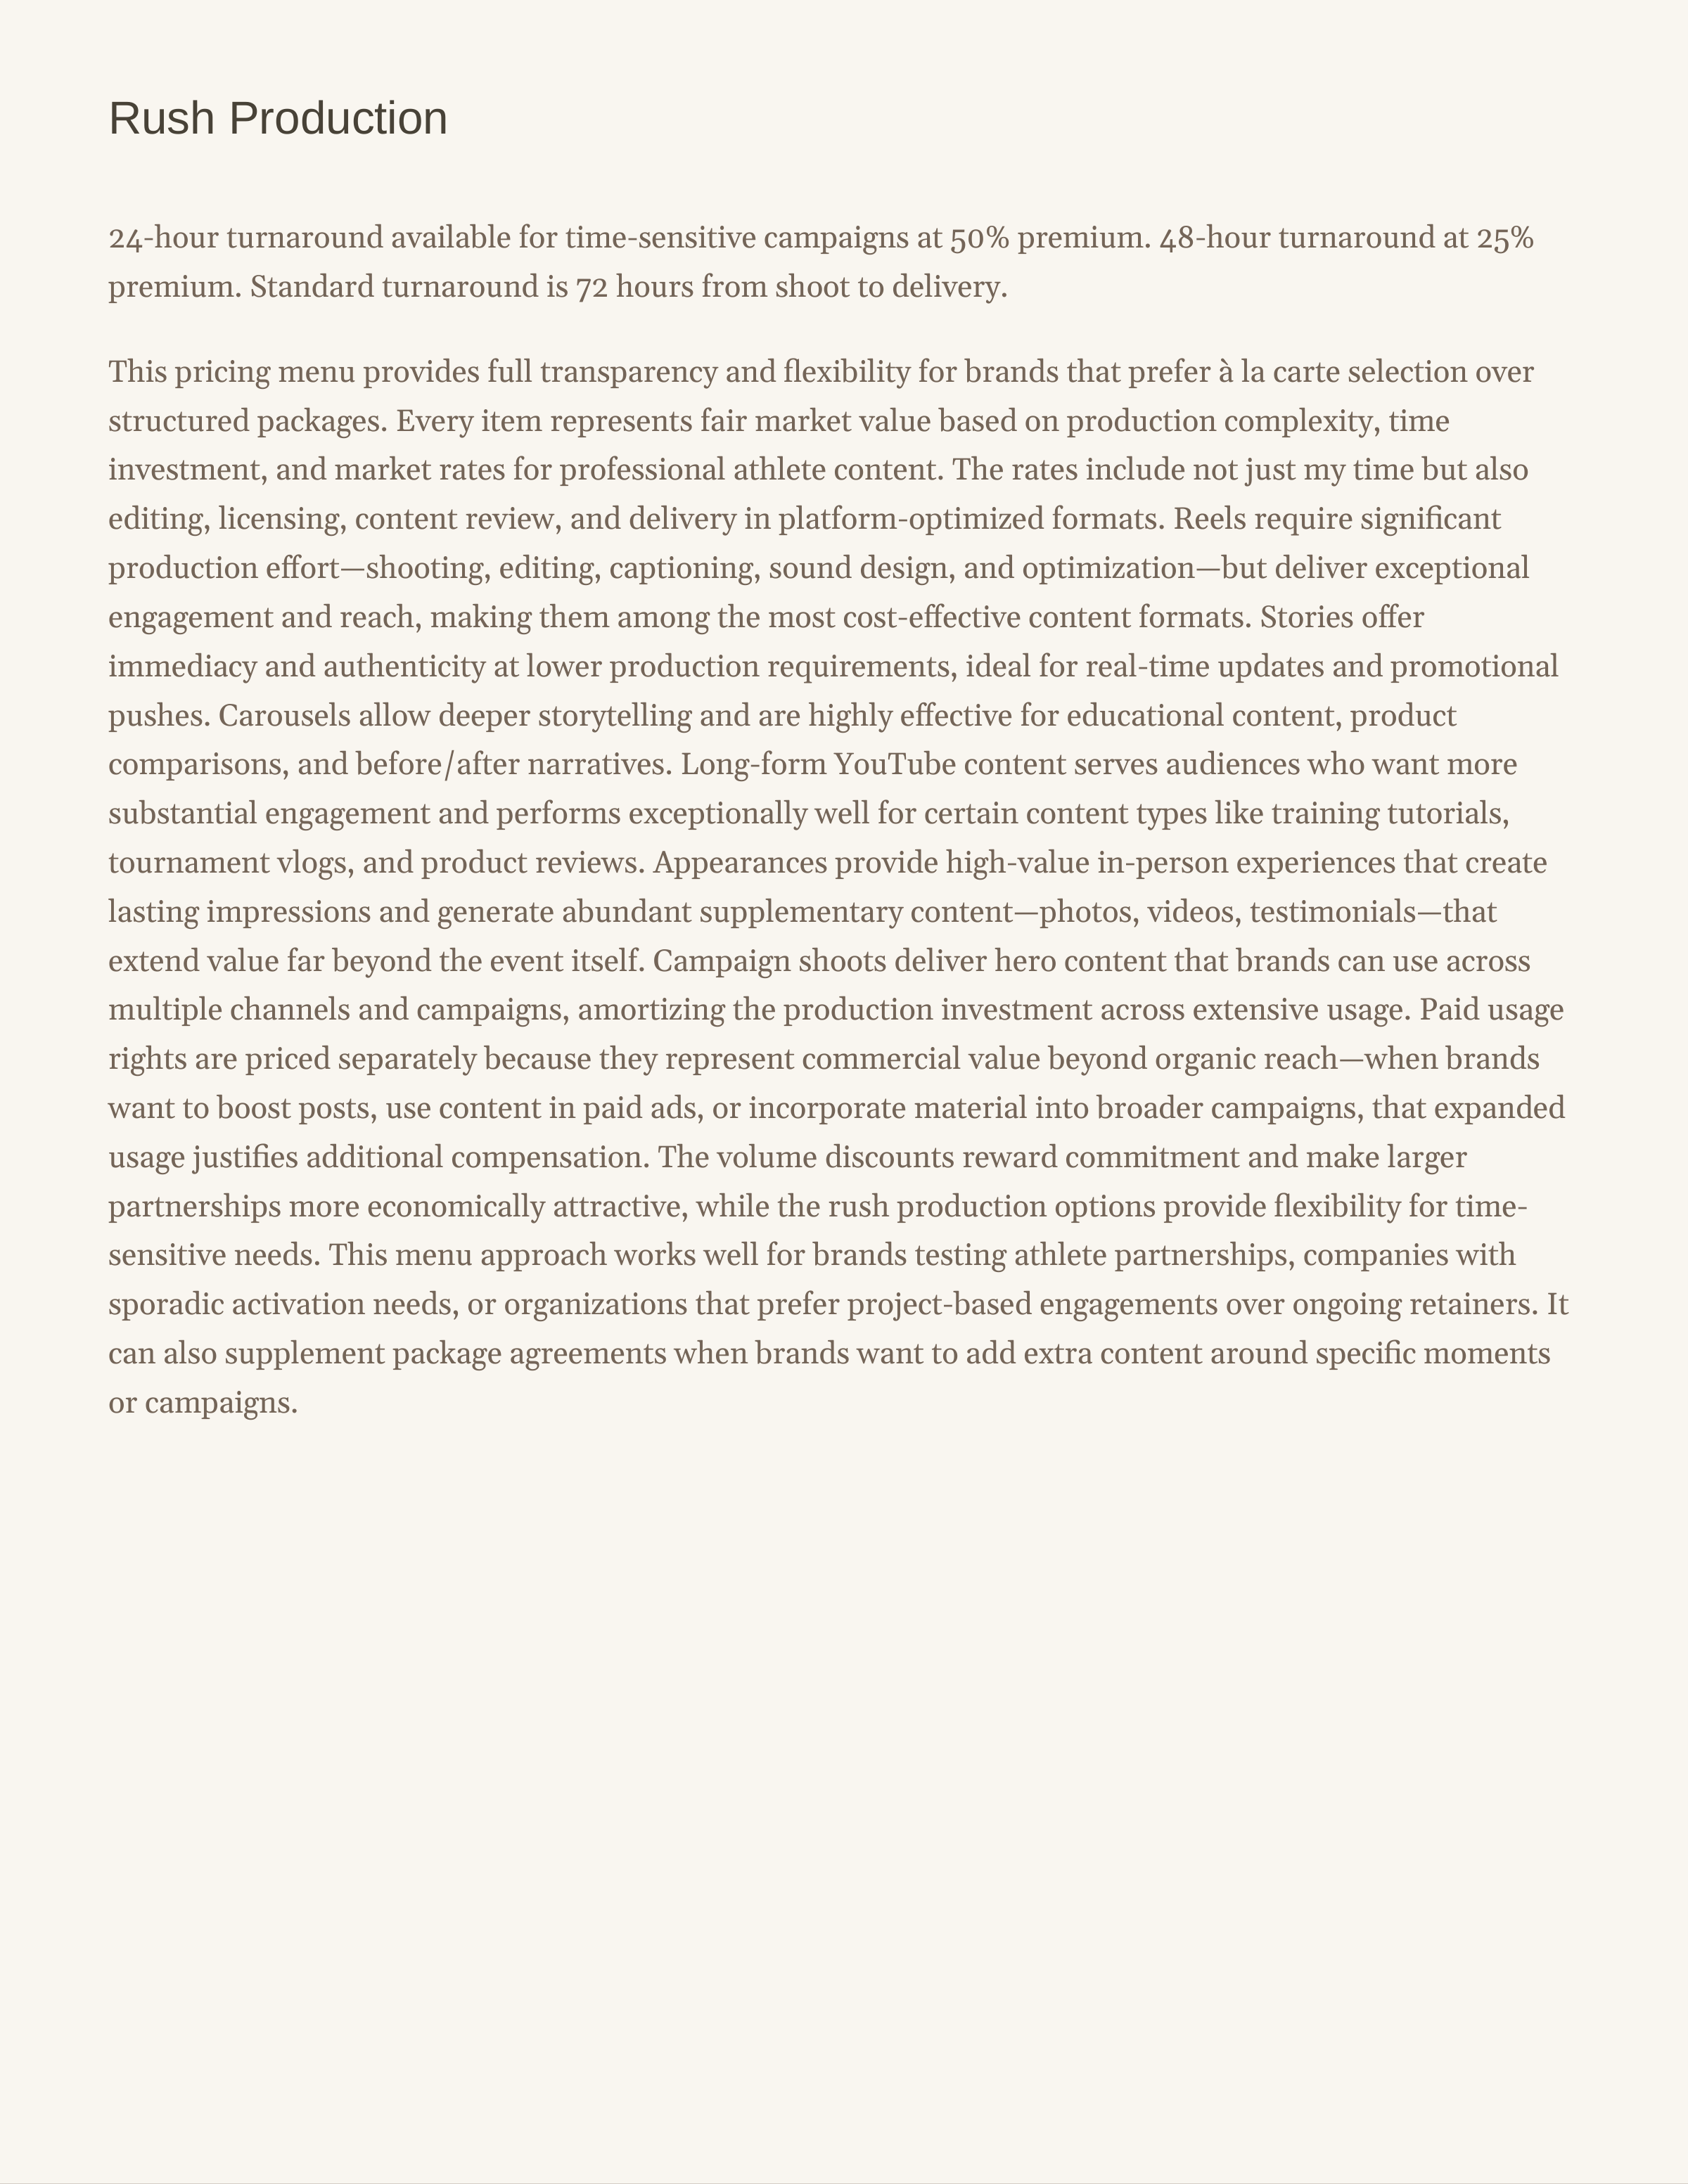

Rush Production
24-hour turnaround available for time-sensitive campaigns at 50% premium. 48-hour turnaround at 25% premium. Standard turnaround is 72 hours from shoot to delivery.
This pricing menu provides full transparency and flexibility for brands that prefer à la carte selection over structured packages. Every item represents fair market value based on production complexity, time investment, and market rates for professional athlete content. The rates include not just my time but also editing, licensing, content review, and delivery in platform-optimized formats. Reels require significant production effort—shooting, editing, captioning, sound design, and optimization—but deliver exceptional engagement and reach, making them among the most cost-effective content formats. Stories offer immediacy and authenticity at lower production requirements, ideal for real-time updates and promotional pushes. Carousels allow deeper storytelling and are highly effective for educational content, product comparisons, and before/after narratives. Long-form YouTube content serves audiences who want more substantial engagement and performs exceptionally well for certain content types like training tutorials, tournament vlogs, and product reviews. Appearances provide high-value in-person experiences that create lasting impressions and generate abundant supplementary content—photos, videos, testimonials—that extend value far beyond the event itself. Campaign shoots deliver hero content that brands can use across multiple channels and campaigns, amortizing the production investment across extensive usage. Paid usage rights are priced separately because they represent commercial value beyond organic reach—when brands want to boost posts, use content in paid ads, or incorporate material into broader campaigns, that expanded usage justifies additional compensation. The volume discounts reward commitment and make larger partnerships more economically attractive, while the rush production options provide flexibility for time-sensitive needs. This menu approach works well for brands testing athlete partnerships, companies with sporadic activation needs, or organizations that prefer project-based engagements over ongoing retainers. It can also supplement package agreements when brands want to add extra content around specific moments or campaigns.